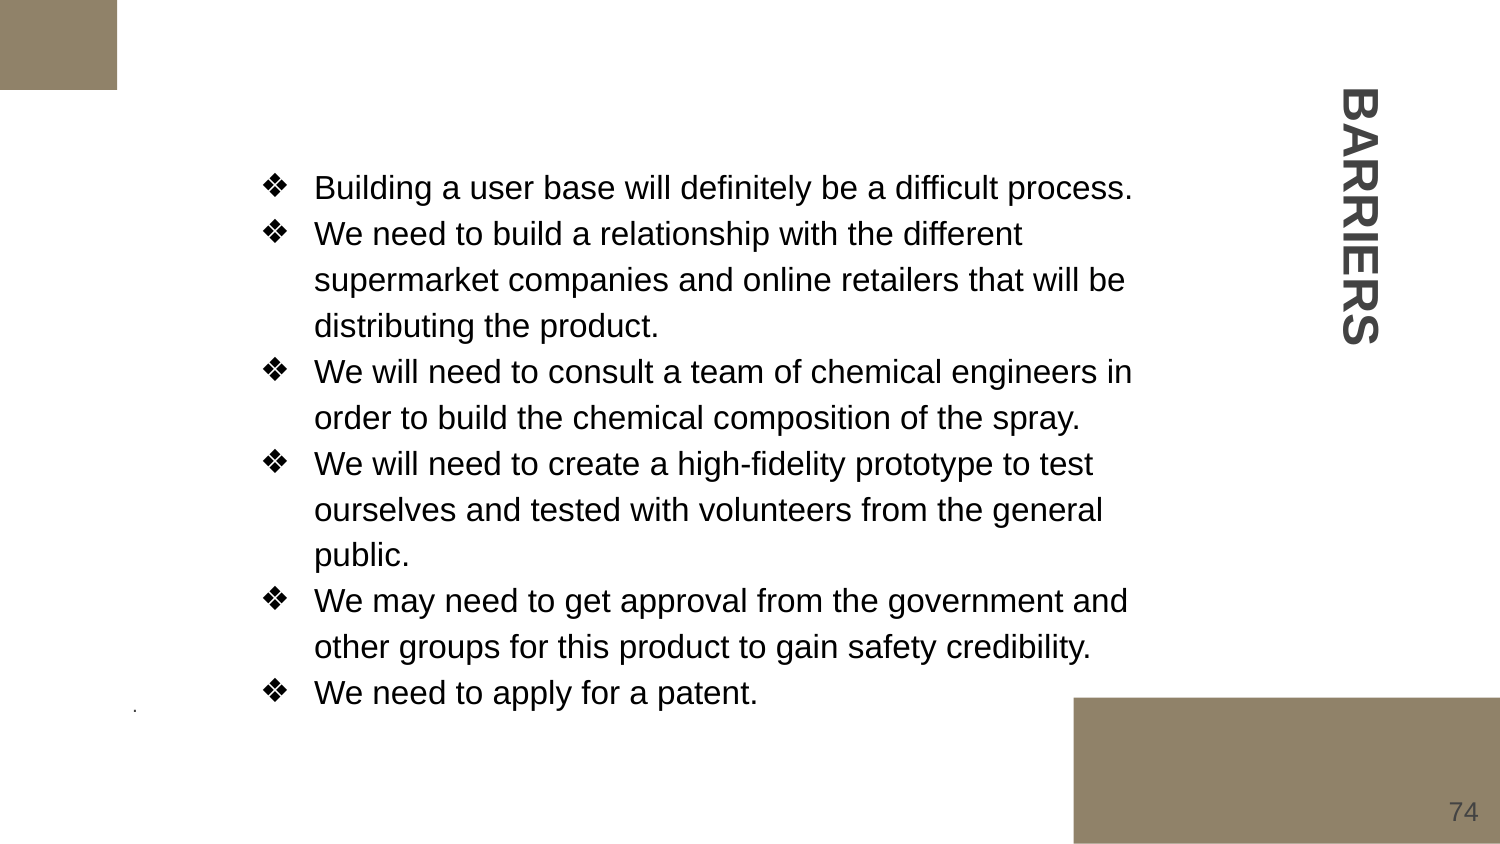

Building a user base will definitely be a difficult process.
We need to build a relationship with the different supermarket companies and online retailers that will be distributing the product.
We will need to consult a team of chemical engineers in order to build the chemical composition of the spray.
We will need to create a high-fidelity prototype to test ourselves and tested with volunteers from the general public.
We may need to get approval from the government and other groups for this product to gain safety credibility.
We need to apply for a patent.
# BARRIERS

.
74